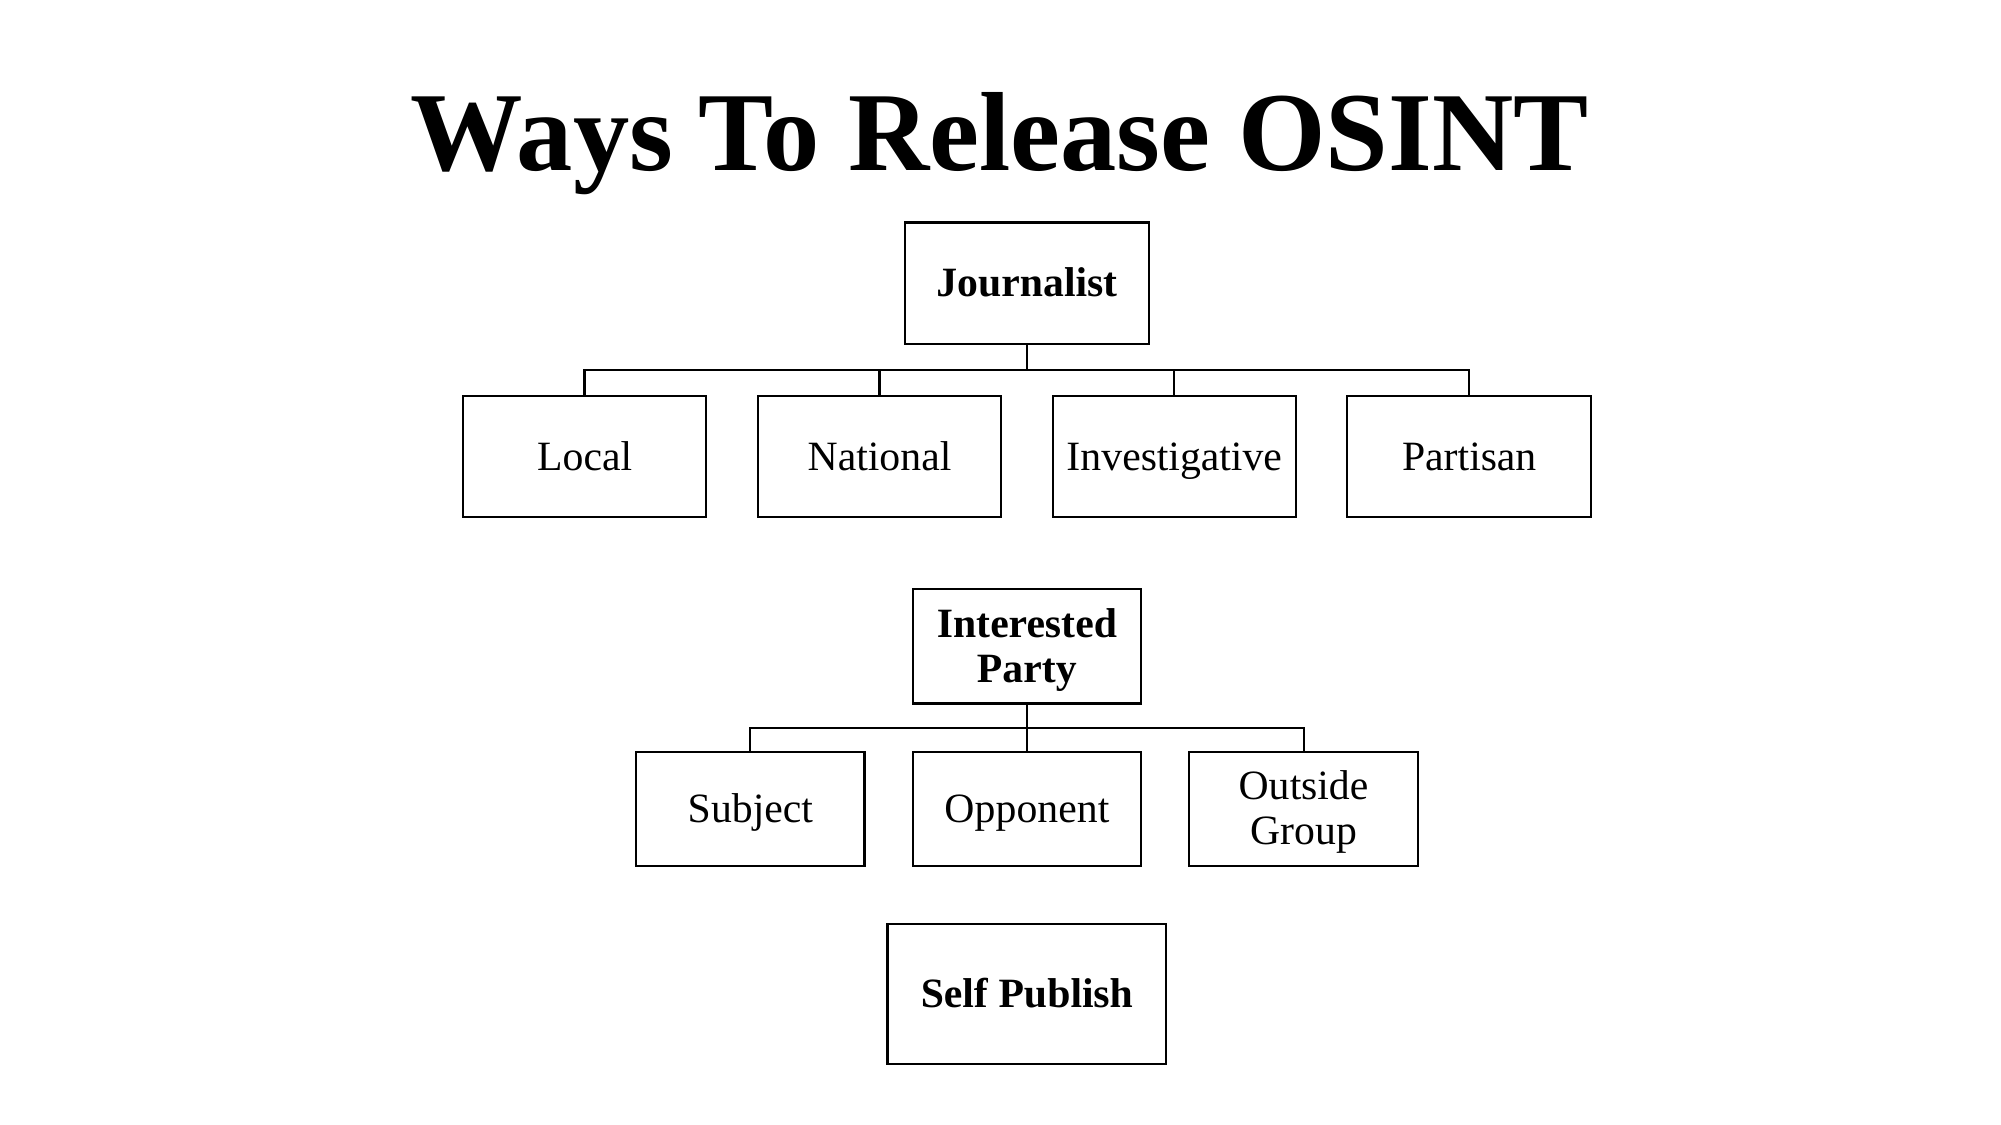

Ways To Release OSINT

Journalist
Local
National
Investigative
Partisan
Interested Party
Subject
Opponent
Outside Group
Self Publish